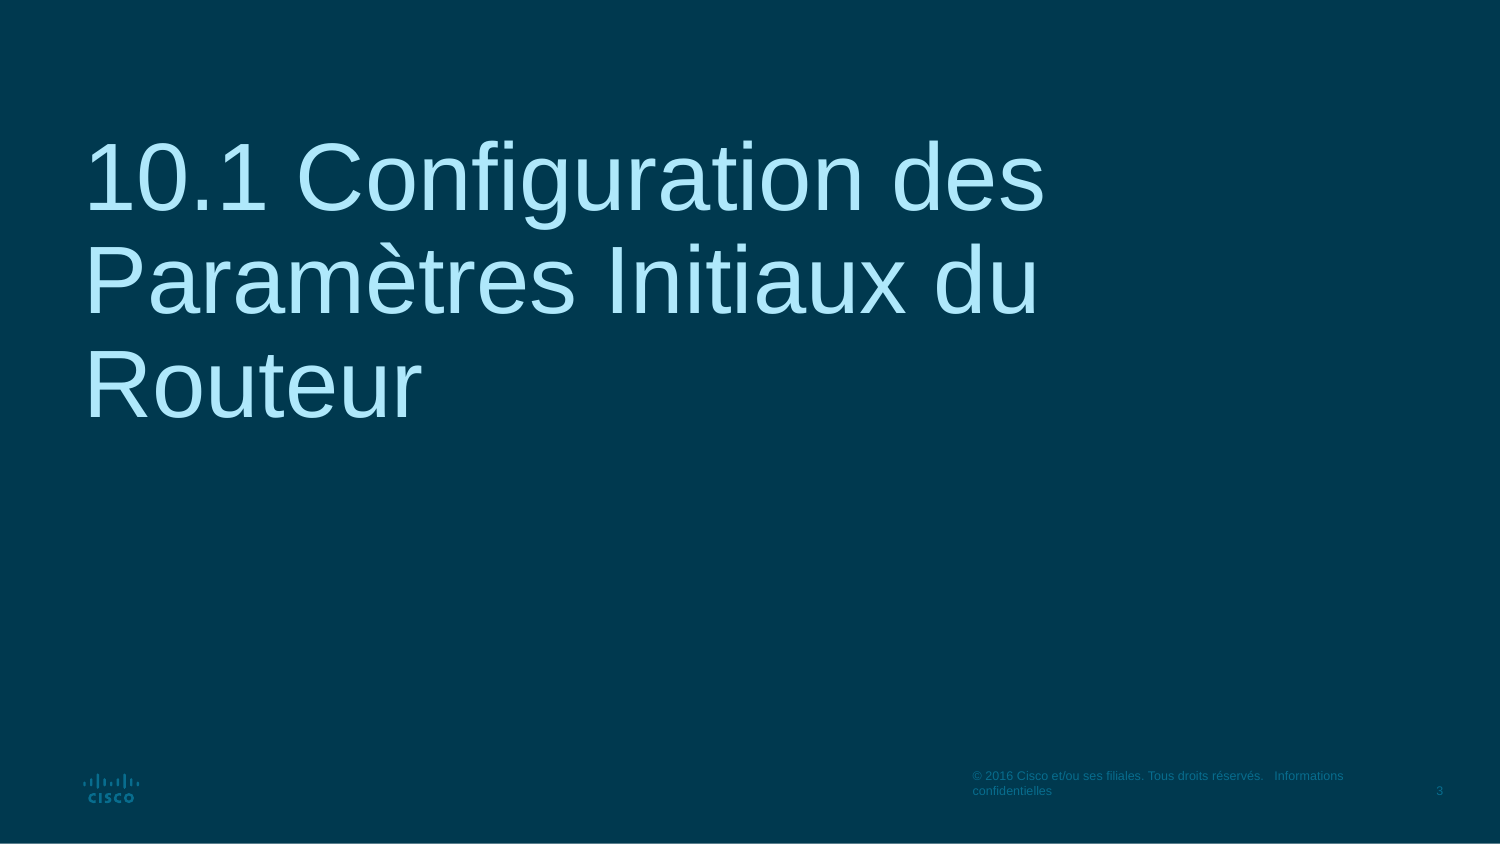

# 10.1 Configuration des Paramètres Initiaux du Routeur